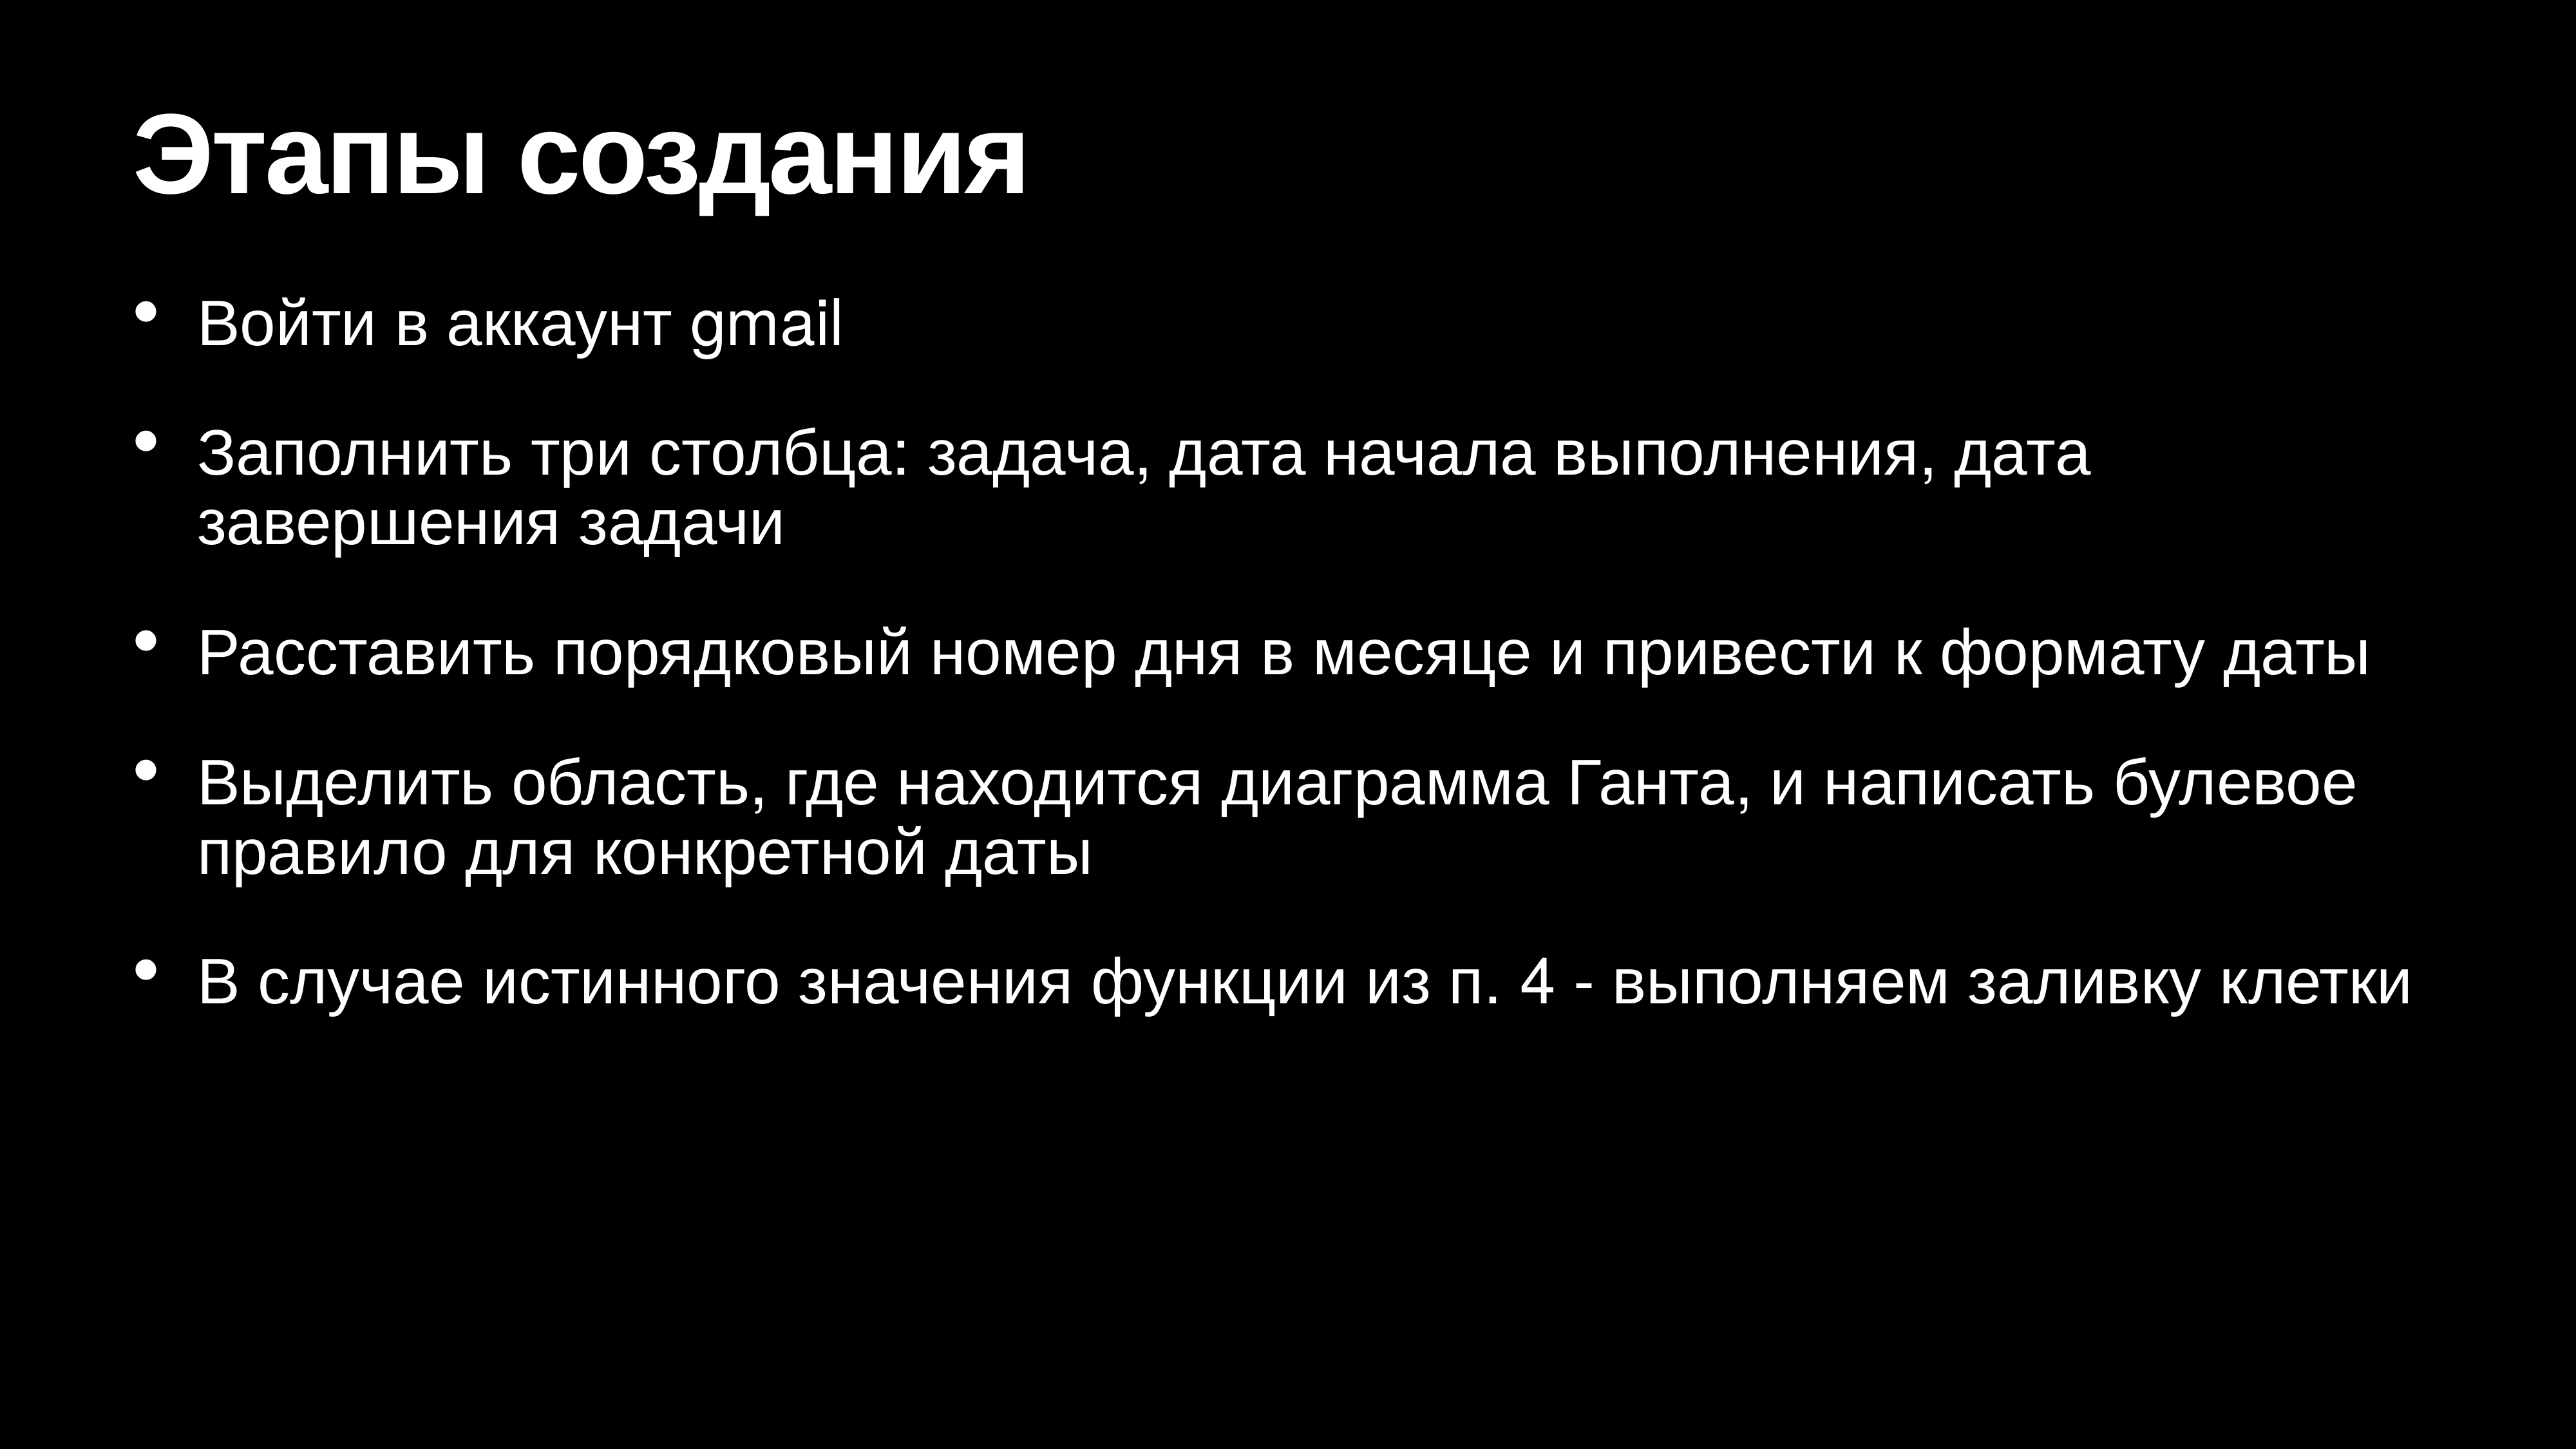

# Этапы создания
Войти в аккаунт gmail
Заполнить три столбца: задача, дата начала выполнения, дата завершения задачи
Расставить порядковый номер дня в месяце и привести к формату даты
Выделить область, где находится диаграмма Ганта, и написать булевое правило для конкретной даты
В случае истинного значения функции из п. 4 - выполняем заливку клетки